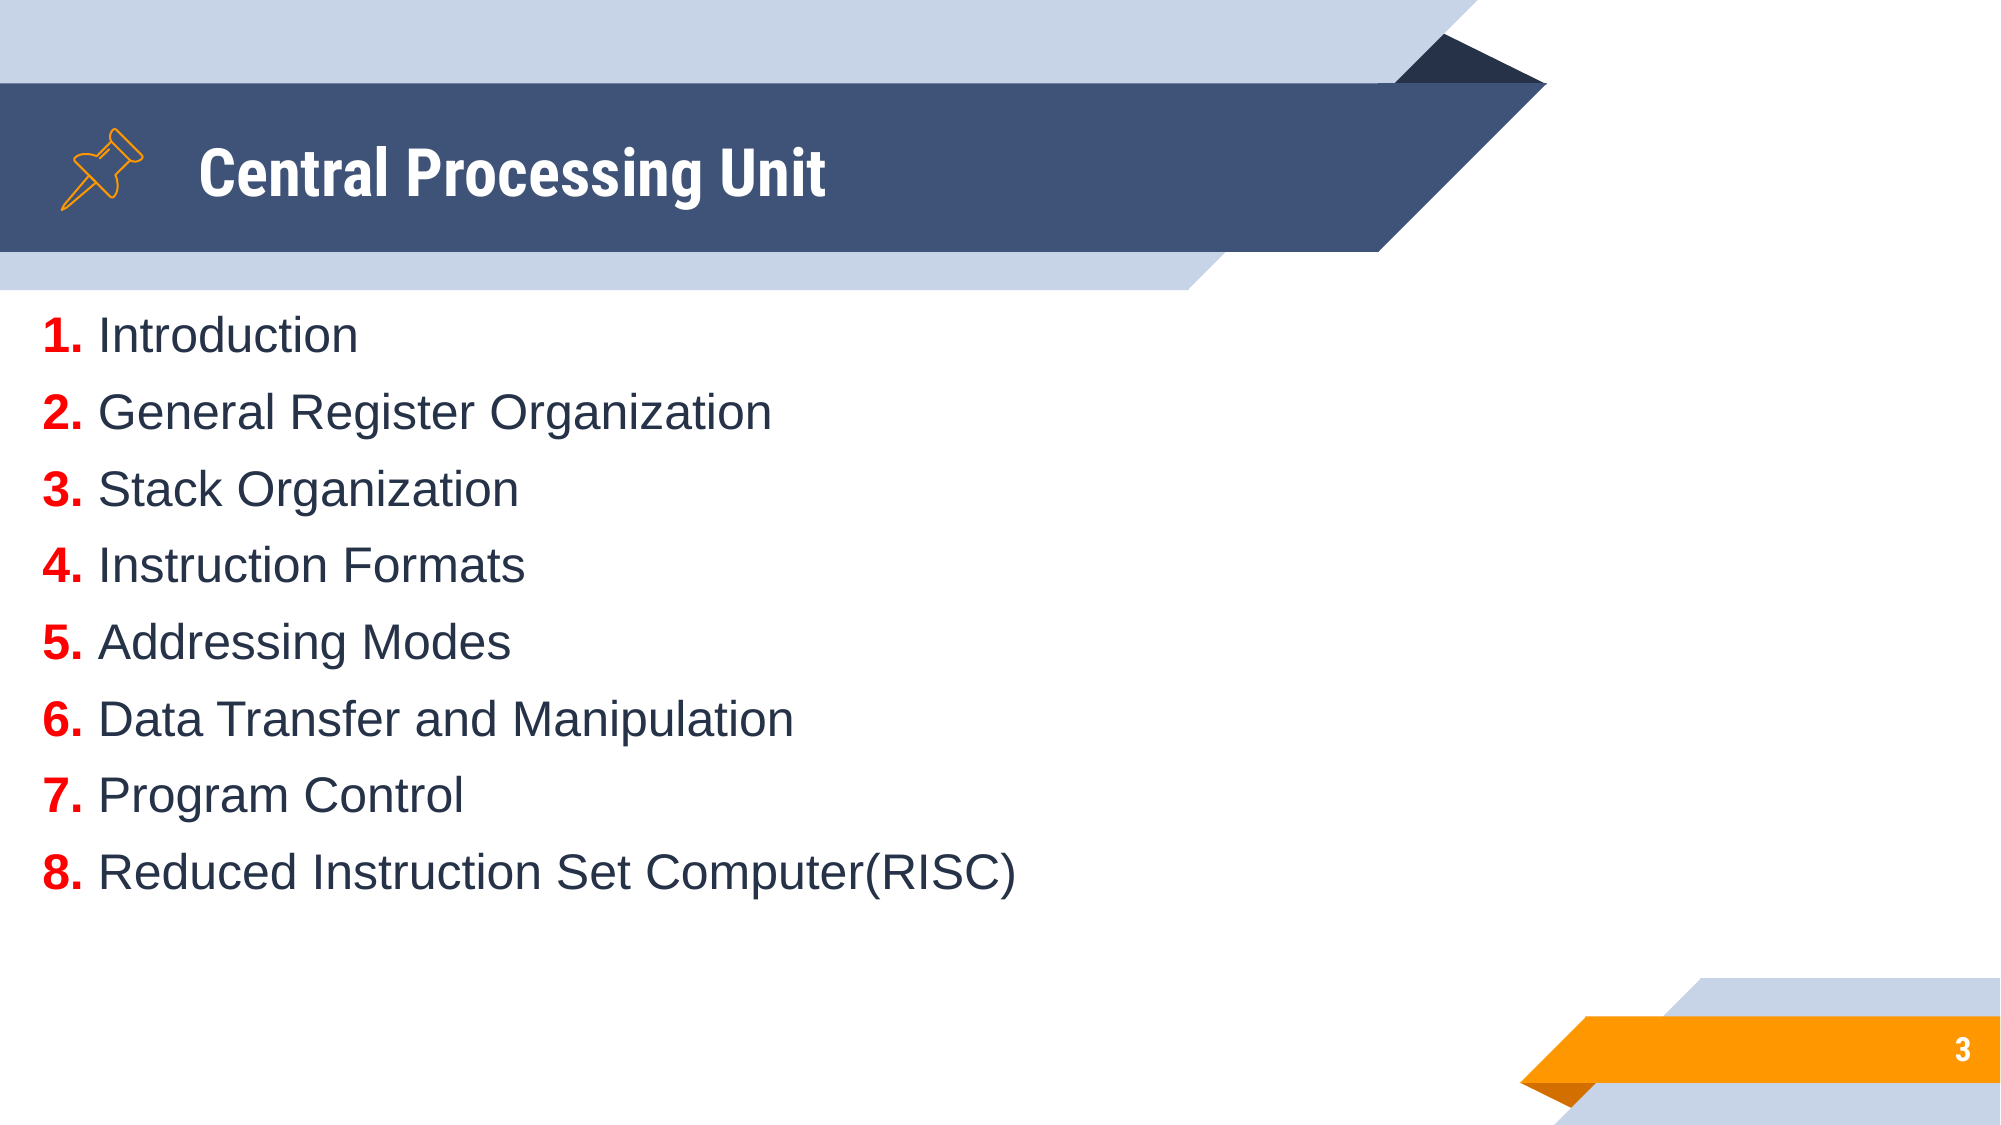

# Central Processing Unit

1. Introduction
2. General Register Organization
3. Stack Organization
4. Instruction Formats
5. Addressing Modes
6. Data Transfer and Manipulation
7. Program Control
8. Reduced Instruction Set Computer(RISC)

3